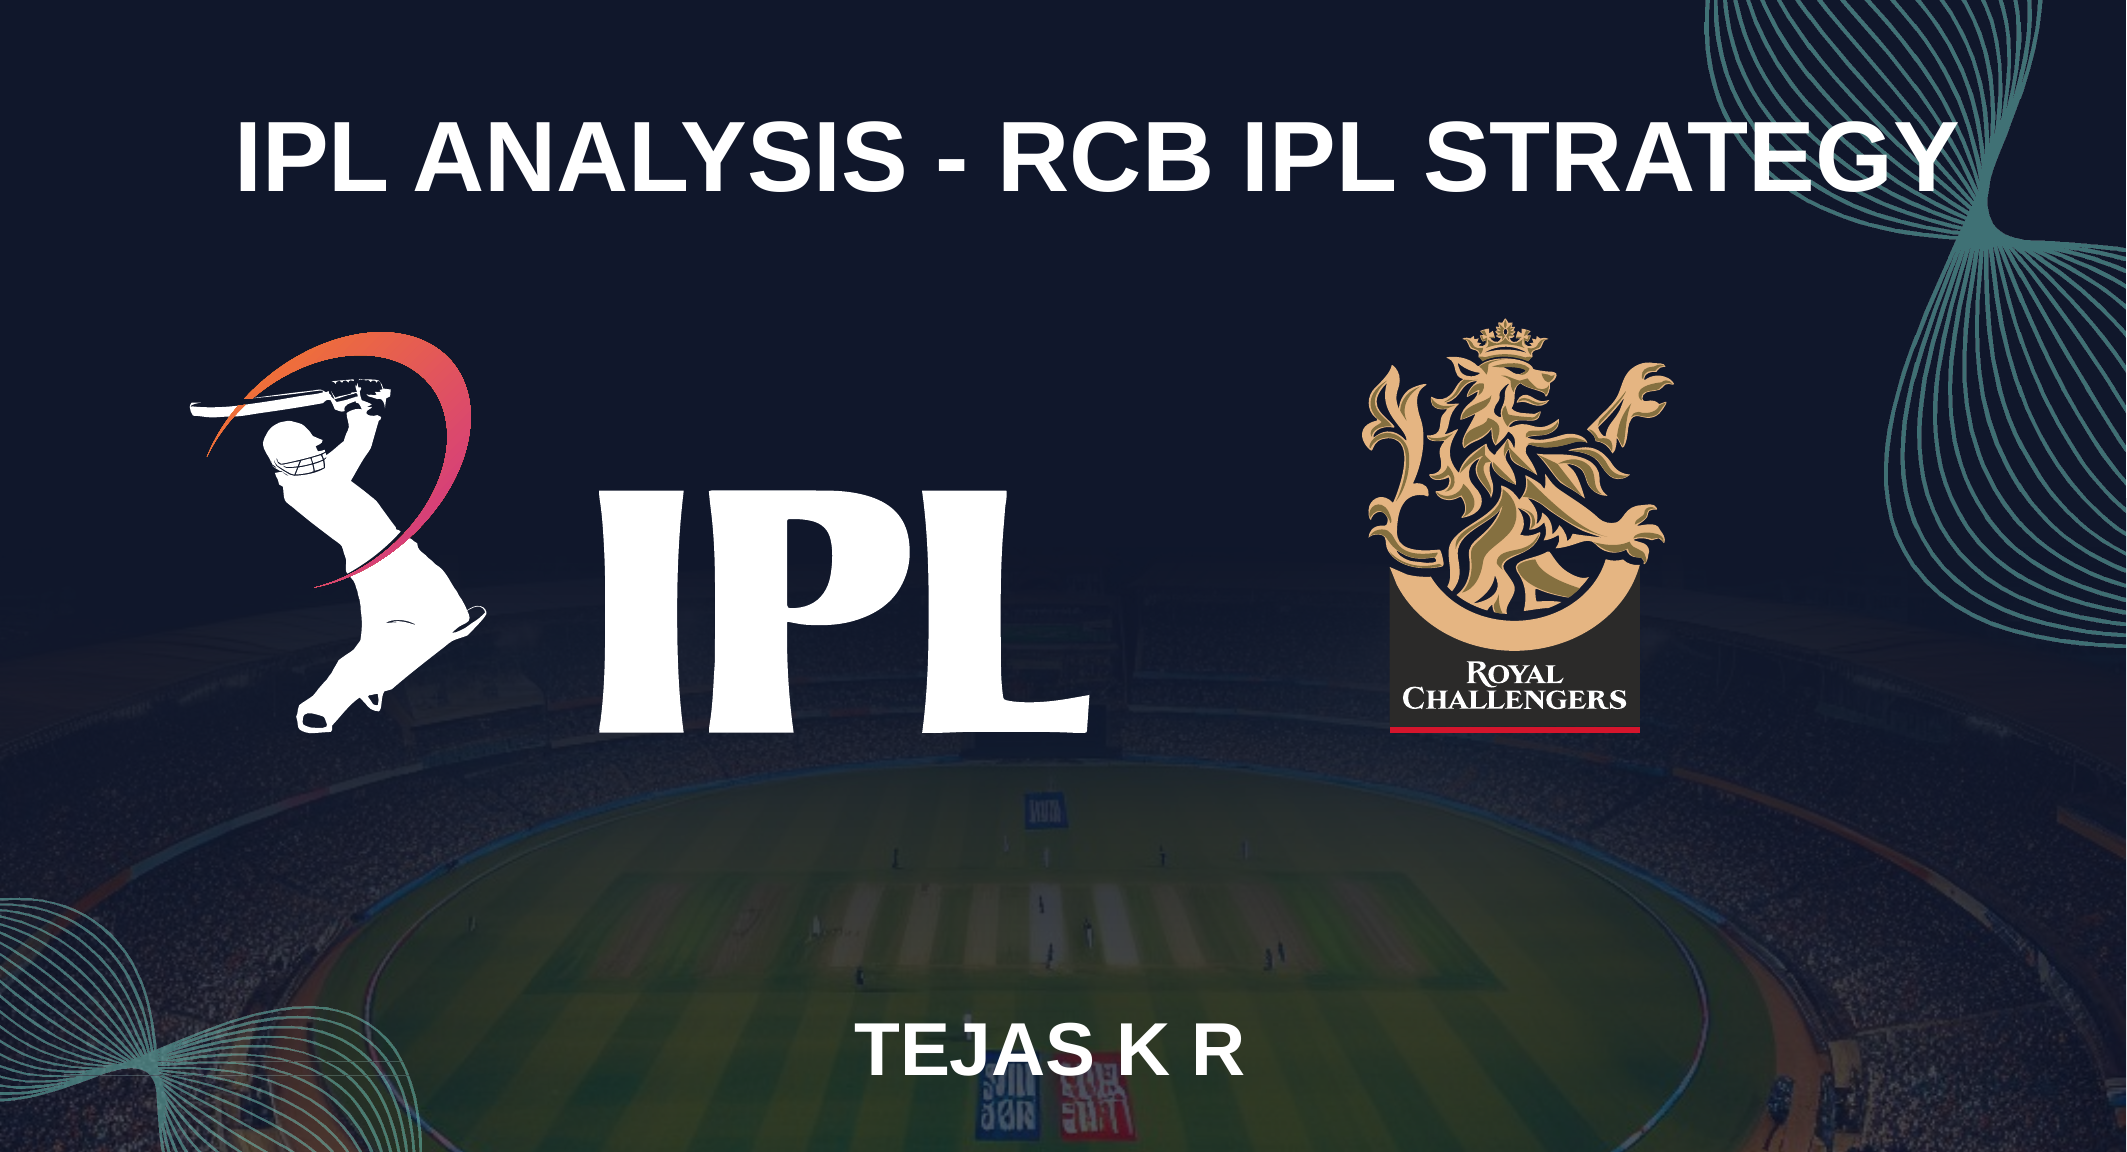

IPL ANALYSIS - RCB IPL STRATEGY

TEJAS K R